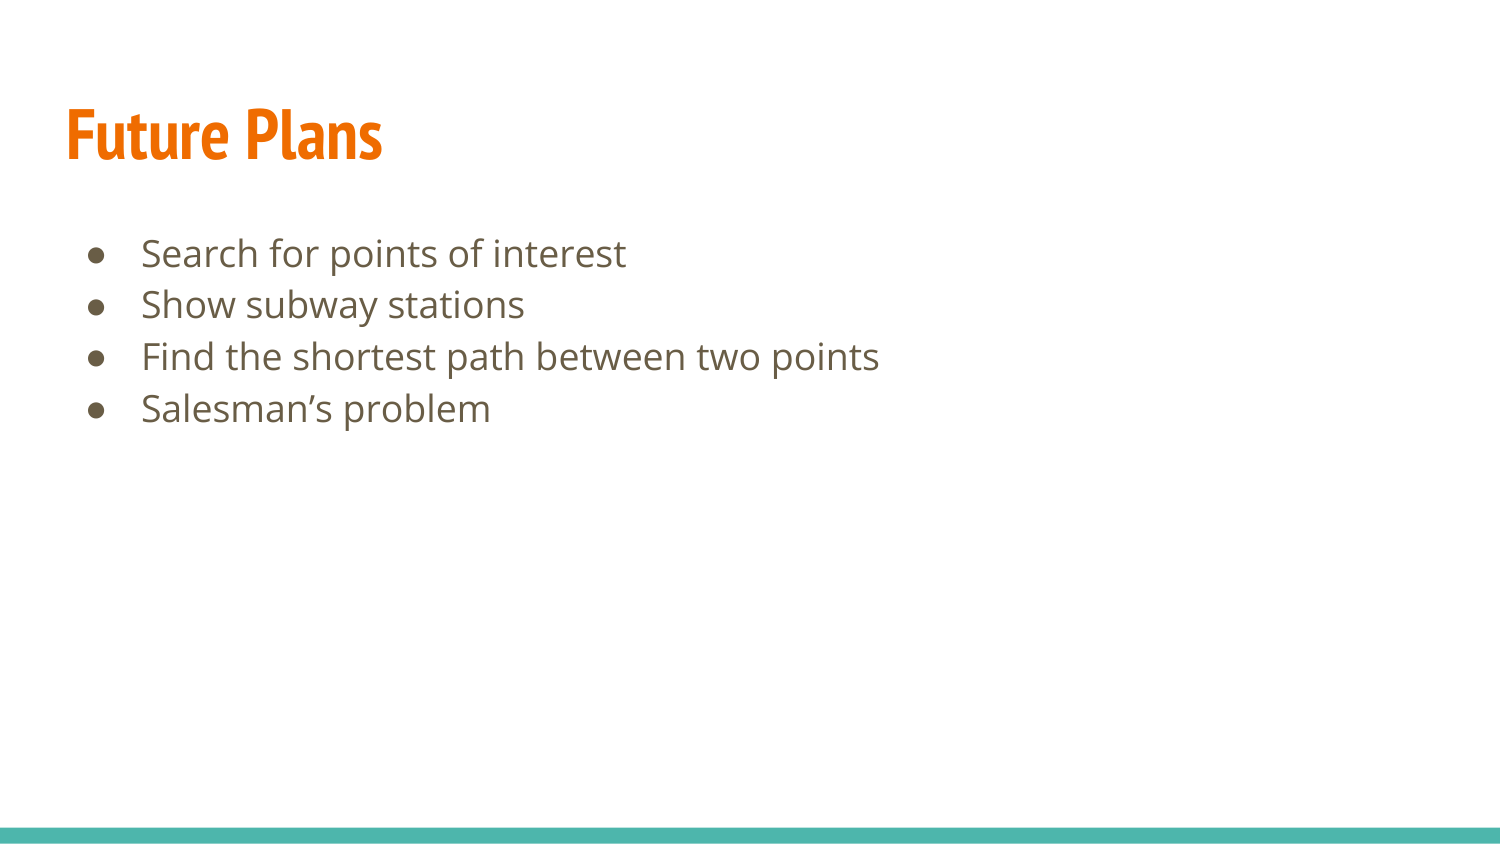

# Future Plans
Search for points of interest
Show subway stations
Find the shortest path between two points
Salesman’s problem